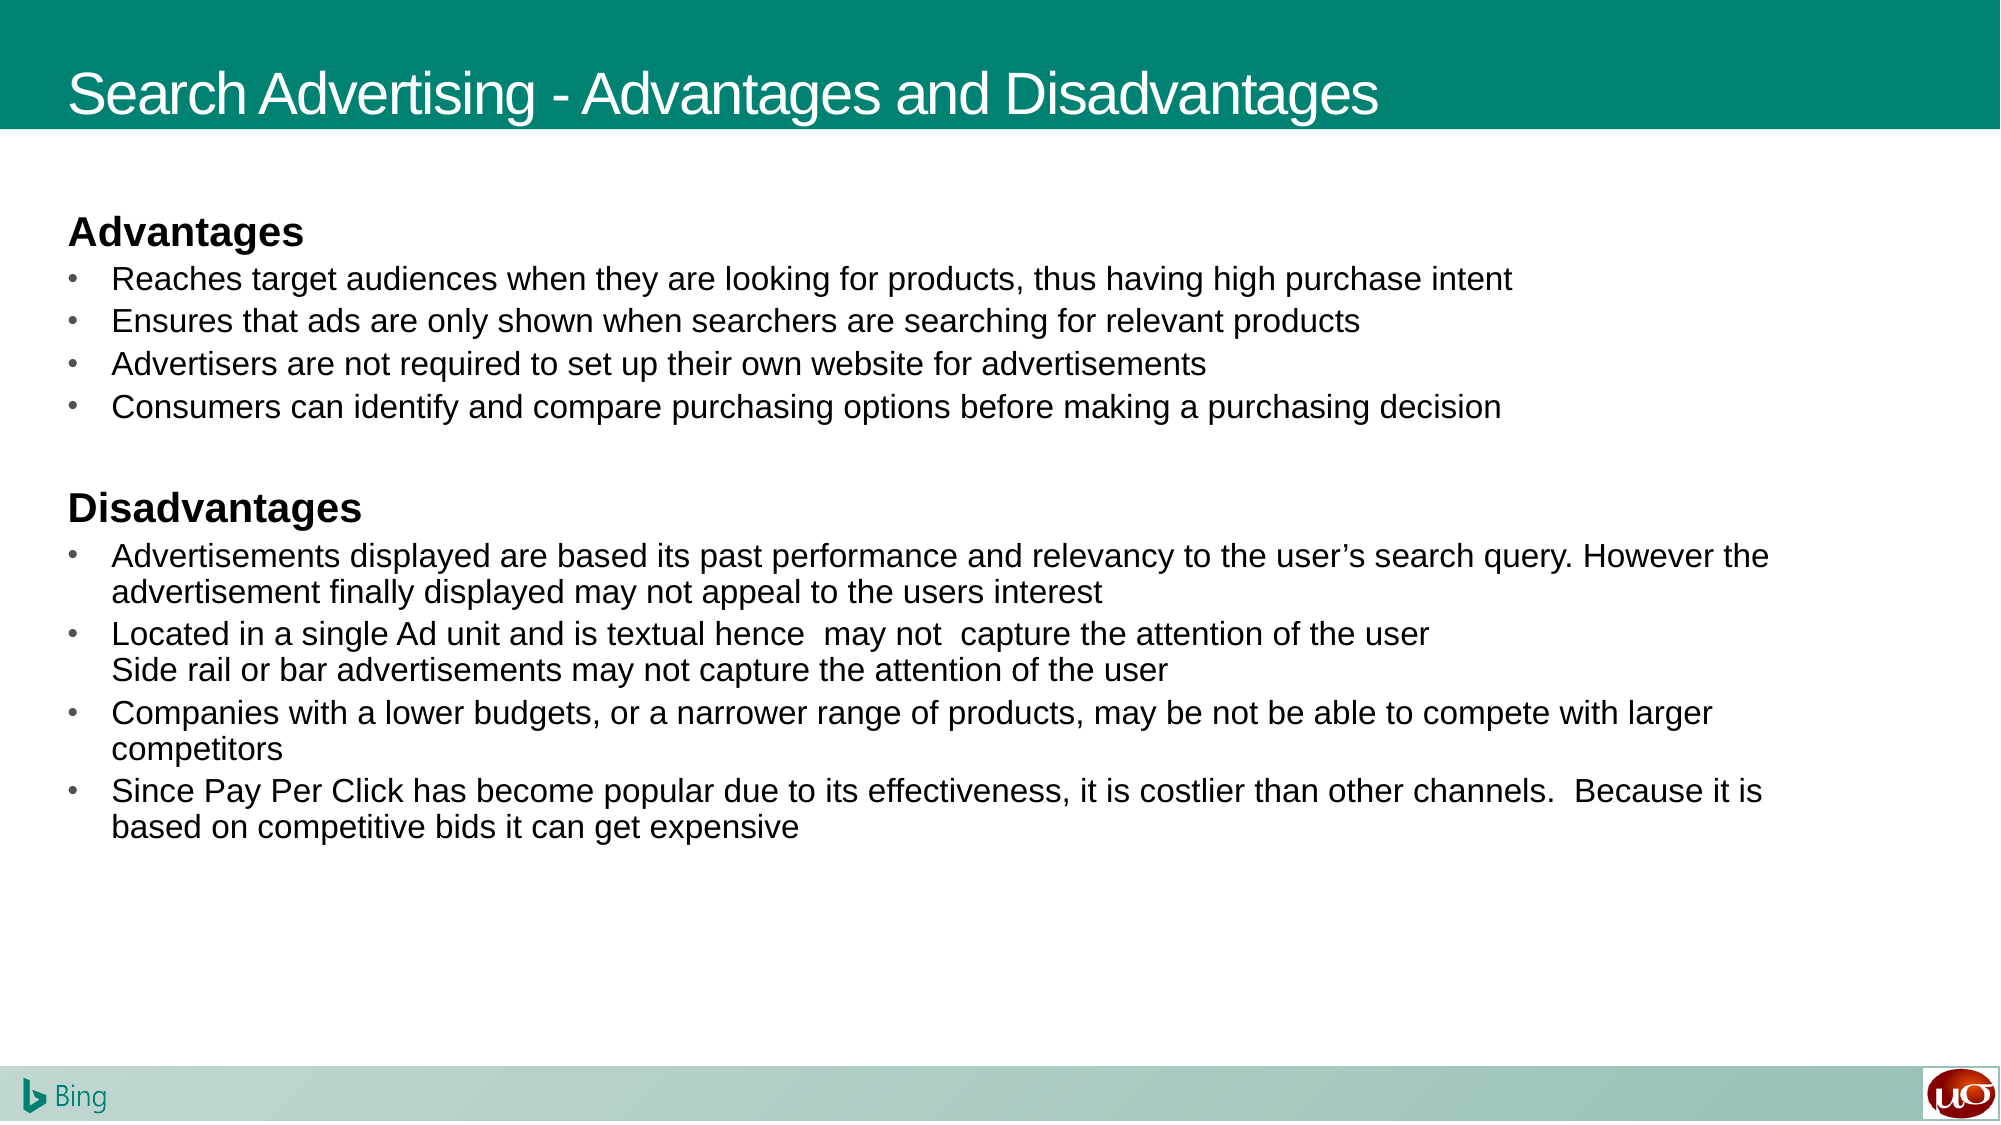

# Search Advertising - Advantages and Disadvantages
Advantages
Reaches target audiences when they are looking for products, thus having high purchase intent
Ensures that ads are only shown when searchers are searching for relevant products
Advertisers are not required to set up their own website for advertisements
Consumers can identify and compare purchasing options before making a purchasing decision

Disadvantages
Advertisements displayed are based its past performance and relevancy to the user’s search query. However the advertisement finally displayed may not appeal to the users interest
Located in a single Ad unit and is textual hence  may not  capture the attention of the user
Side rail or bar advertisements may not capture the attention of the user
Companies with a lower budgets, or a narrower range of products, may be not be able to compete with larger competitors
Since Pay Per Click has become popular due to its effectiveness, it is costlier than other channels.  Because it is based on competitive bids it can get expensive